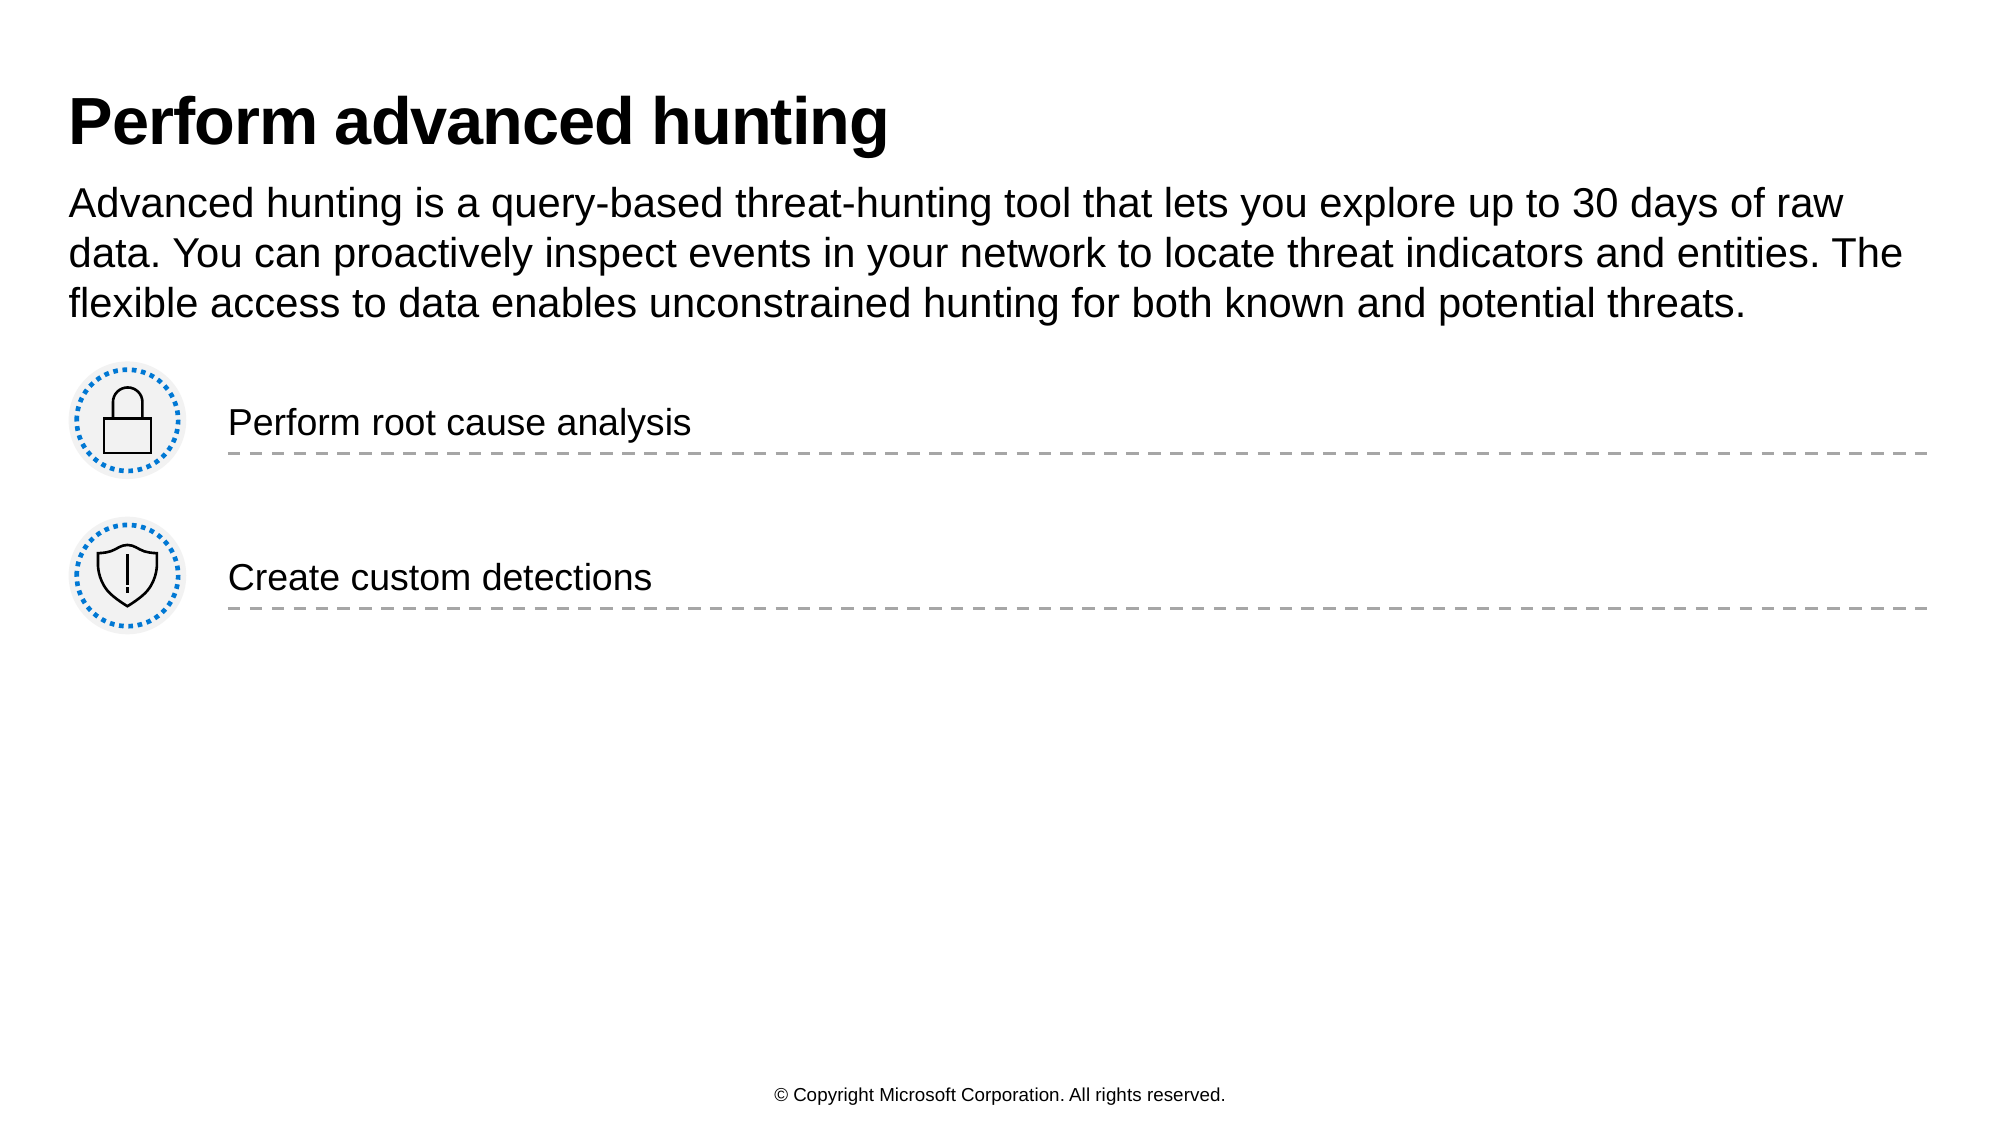

# Perform advanced hunting
Advanced hunting is a query-based threat-hunting tool that lets you explore up to 30 days of raw data. You can proactively inspect events in your network to locate threat indicators and entities. The flexible access to data enables unconstrained hunting for both known and potential threats.

Perform root cause analysis

Create custom detections